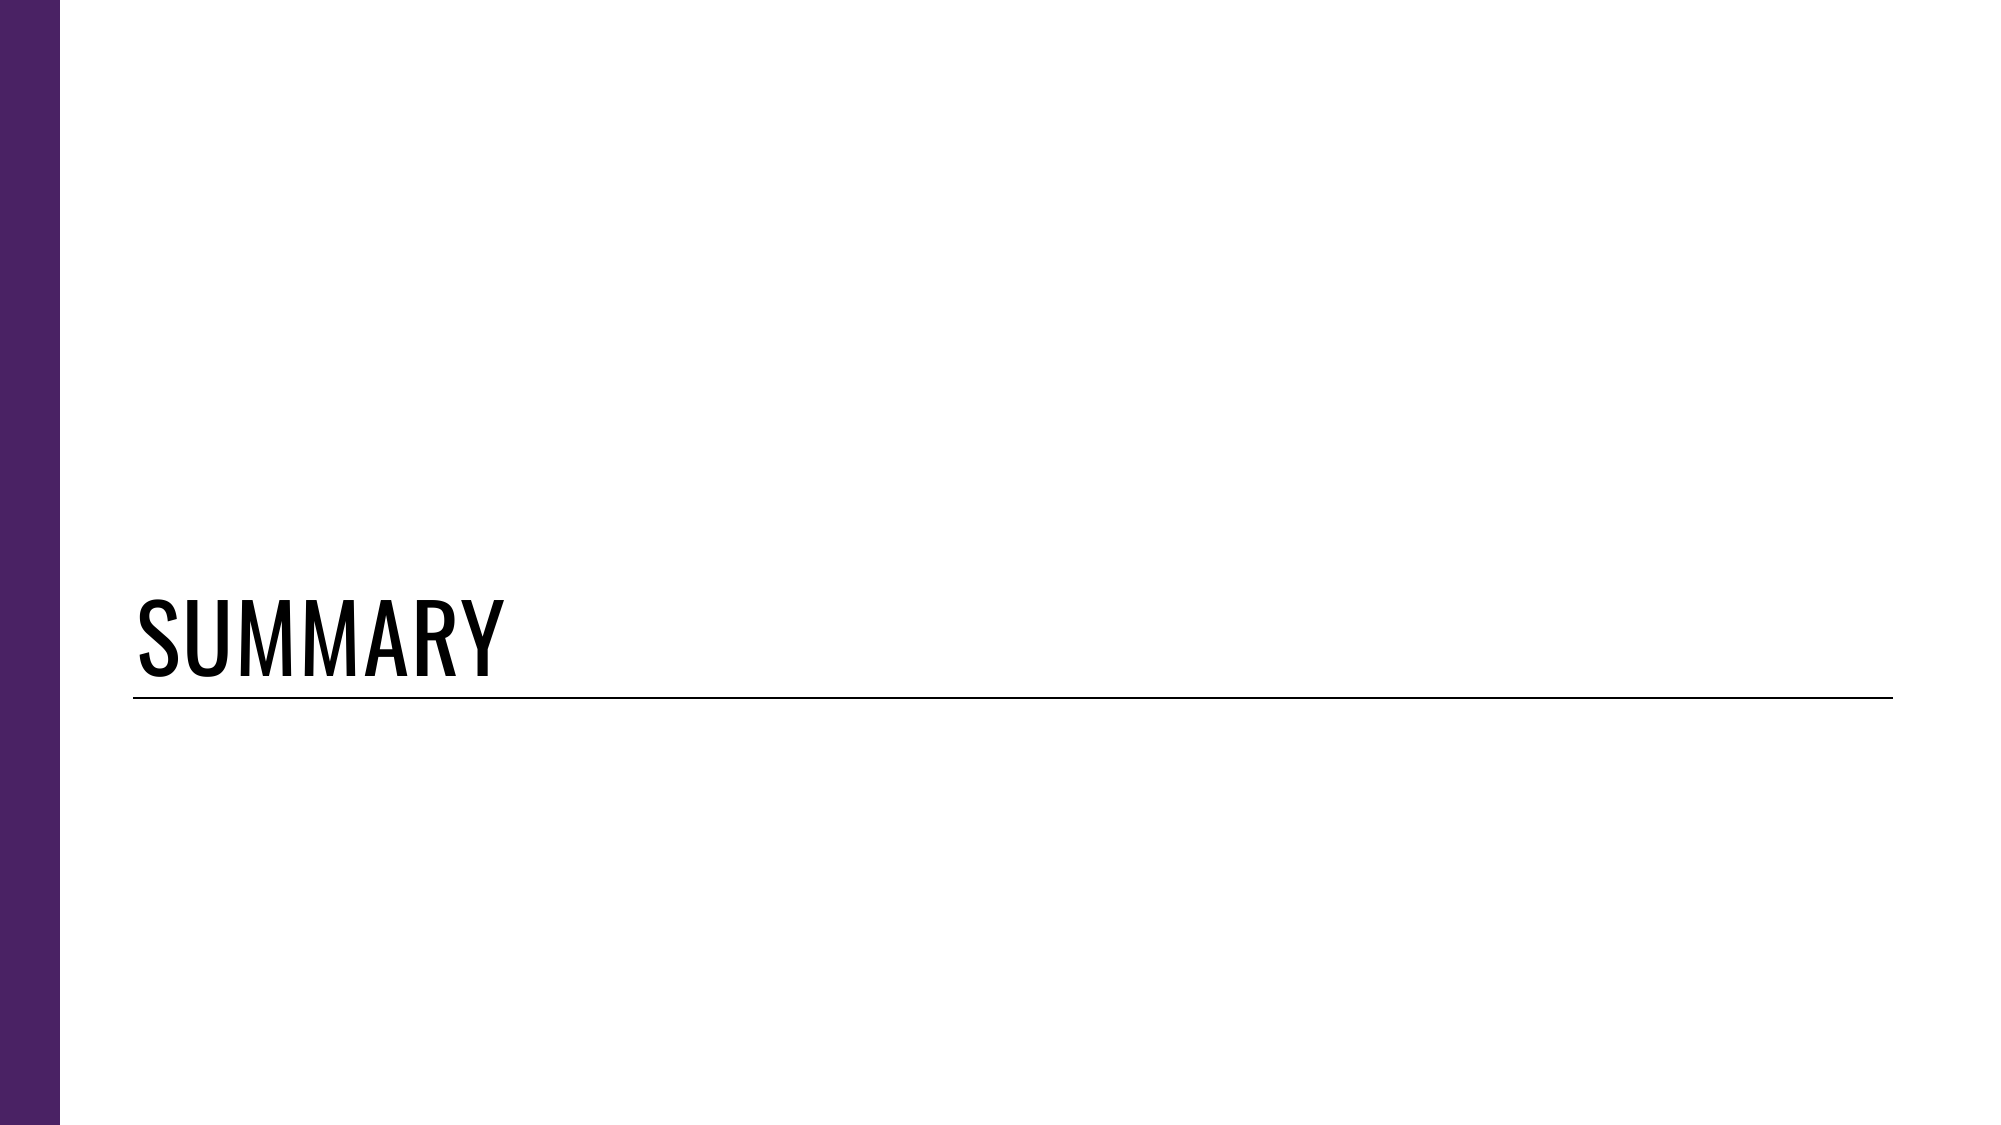

# summary
Booz Allen Hamilton Internal
19